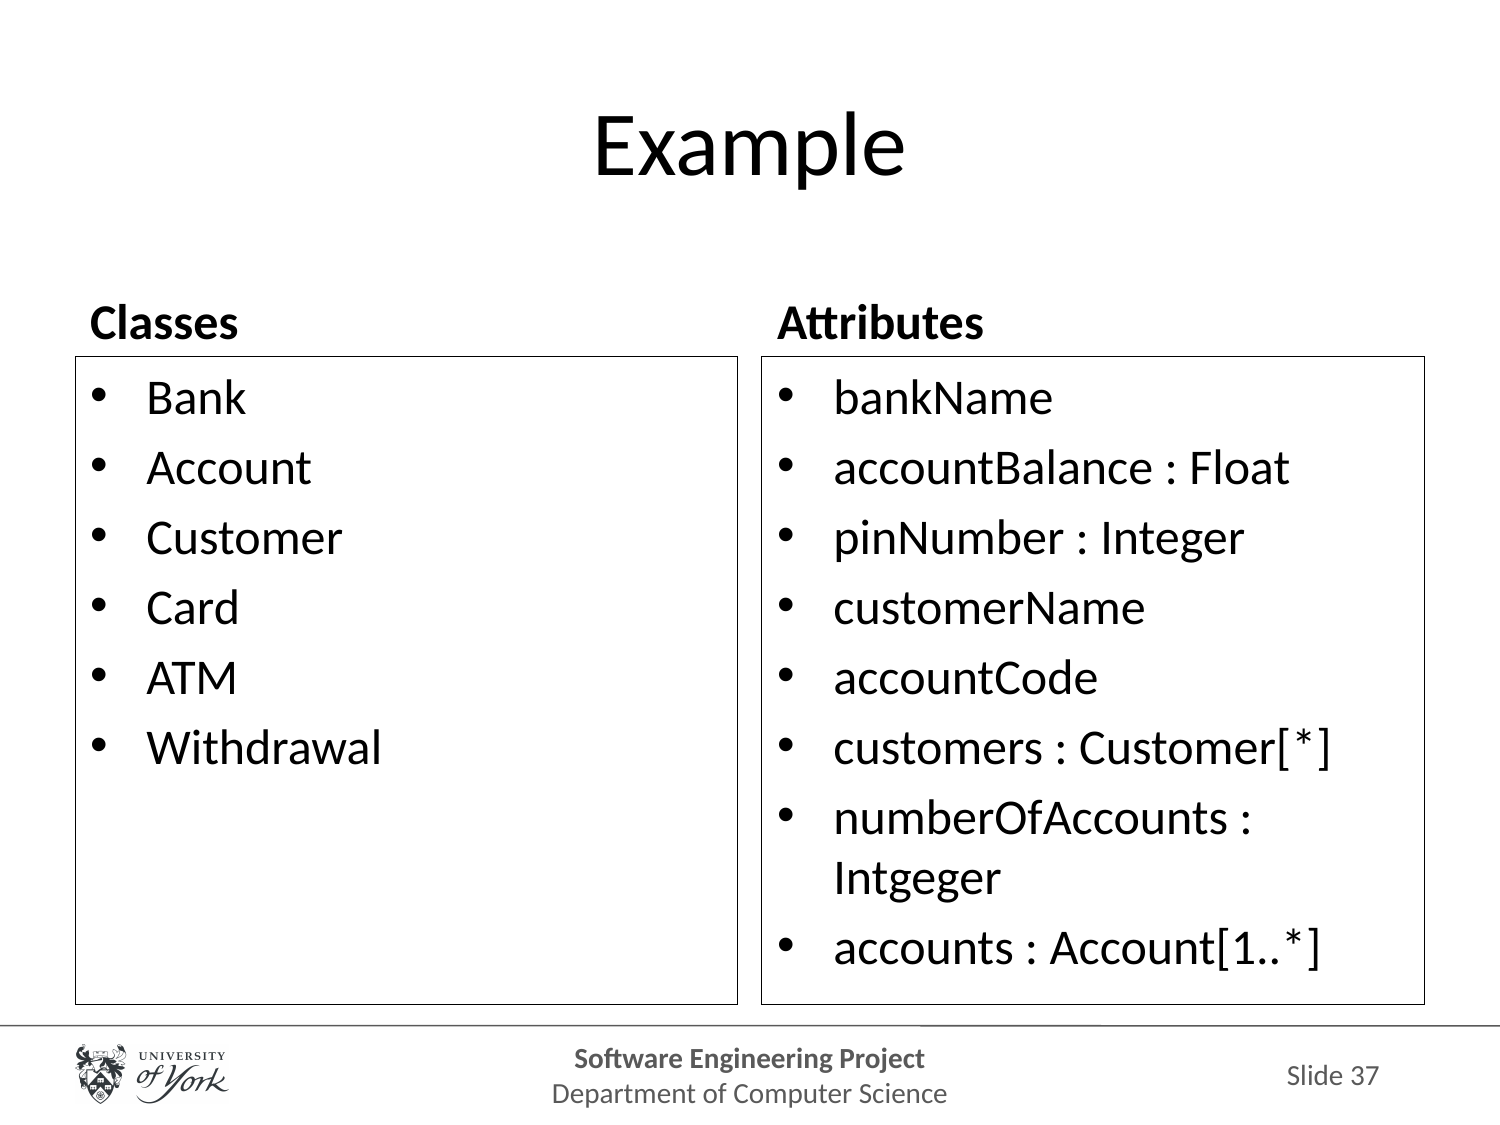

# Example
Classes
Attributes
Bank
Account
Customer
Card
ATM
Withdrawal

bankName
accountBalance : Float
pinNumber : Integer
customerName
accountCode
customers : Customer[*]
numberOfAccounts : Intgeger
accounts : Account[1..*]